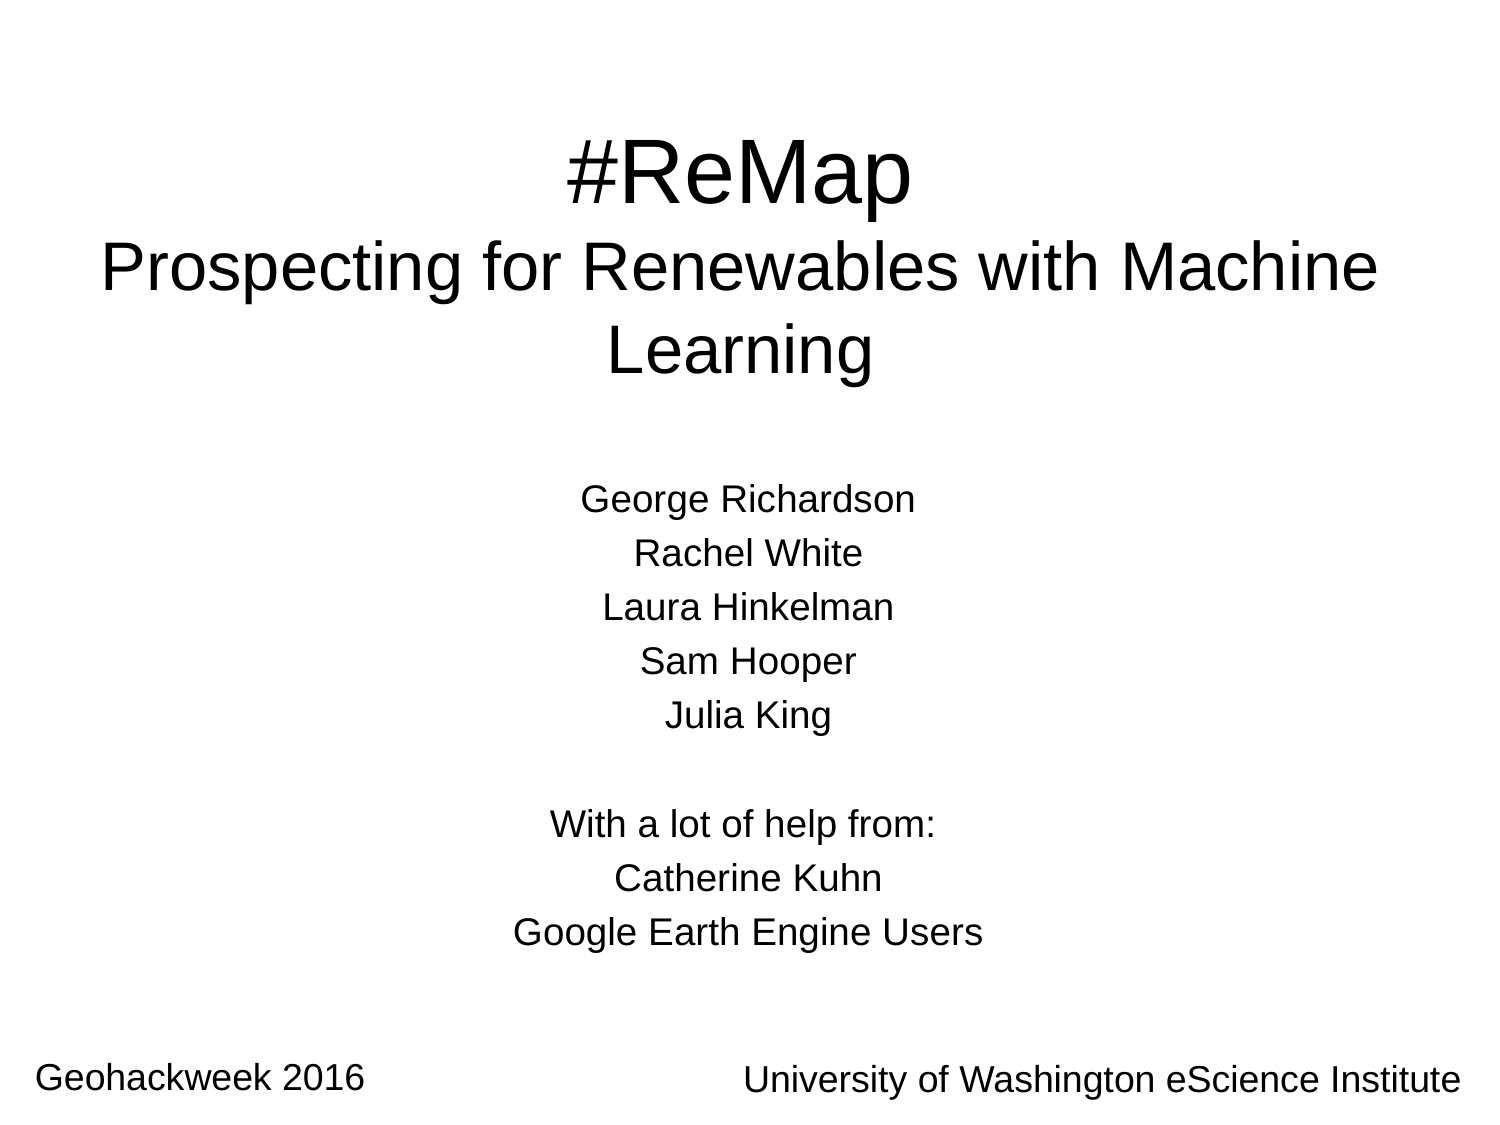

#ReMap
Prospecting for Renewables with Machine Learning
George Richardson
Rachel White
Laura Hinkelman
Sam Hooper
Julia King

With a lot of help from:
Catherine Kuhn
Google Earth Engine Users
Geohackweek 2016
University of Washington eScience Institute